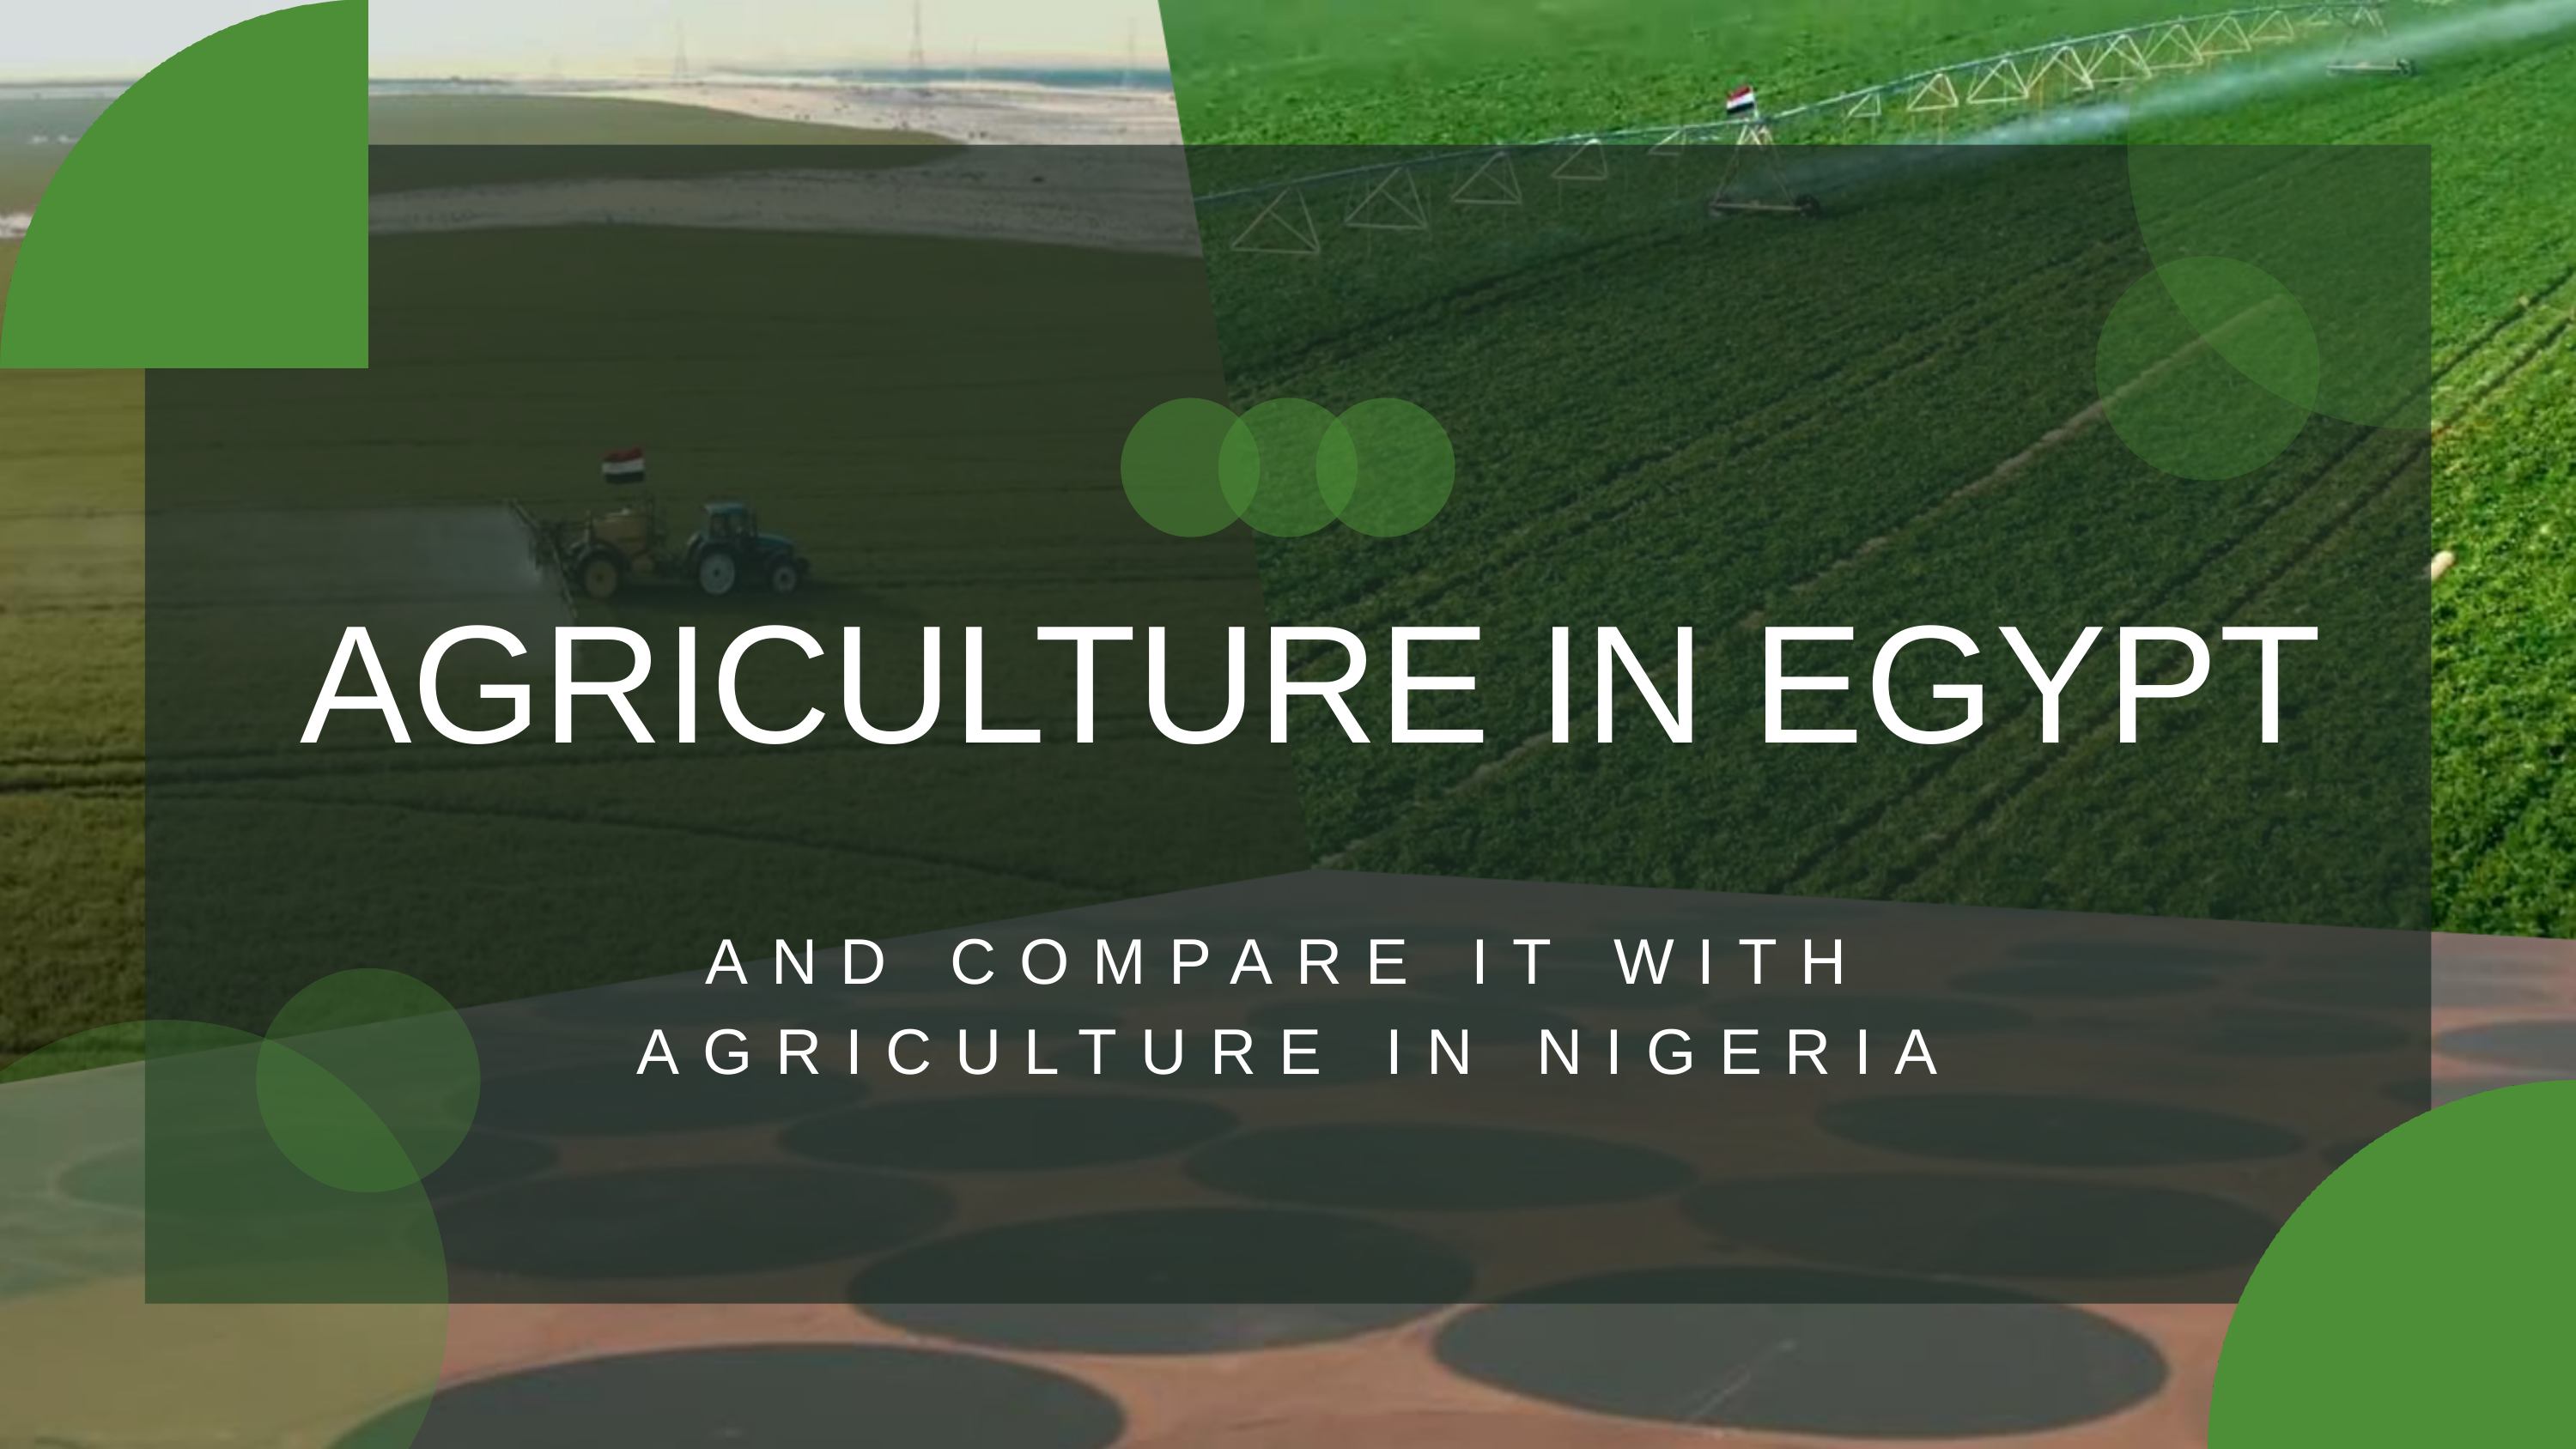

AGRICULTURE IN EGYPT
AND COMPARE IT WITH AGRICULTURE IN NIGERIA